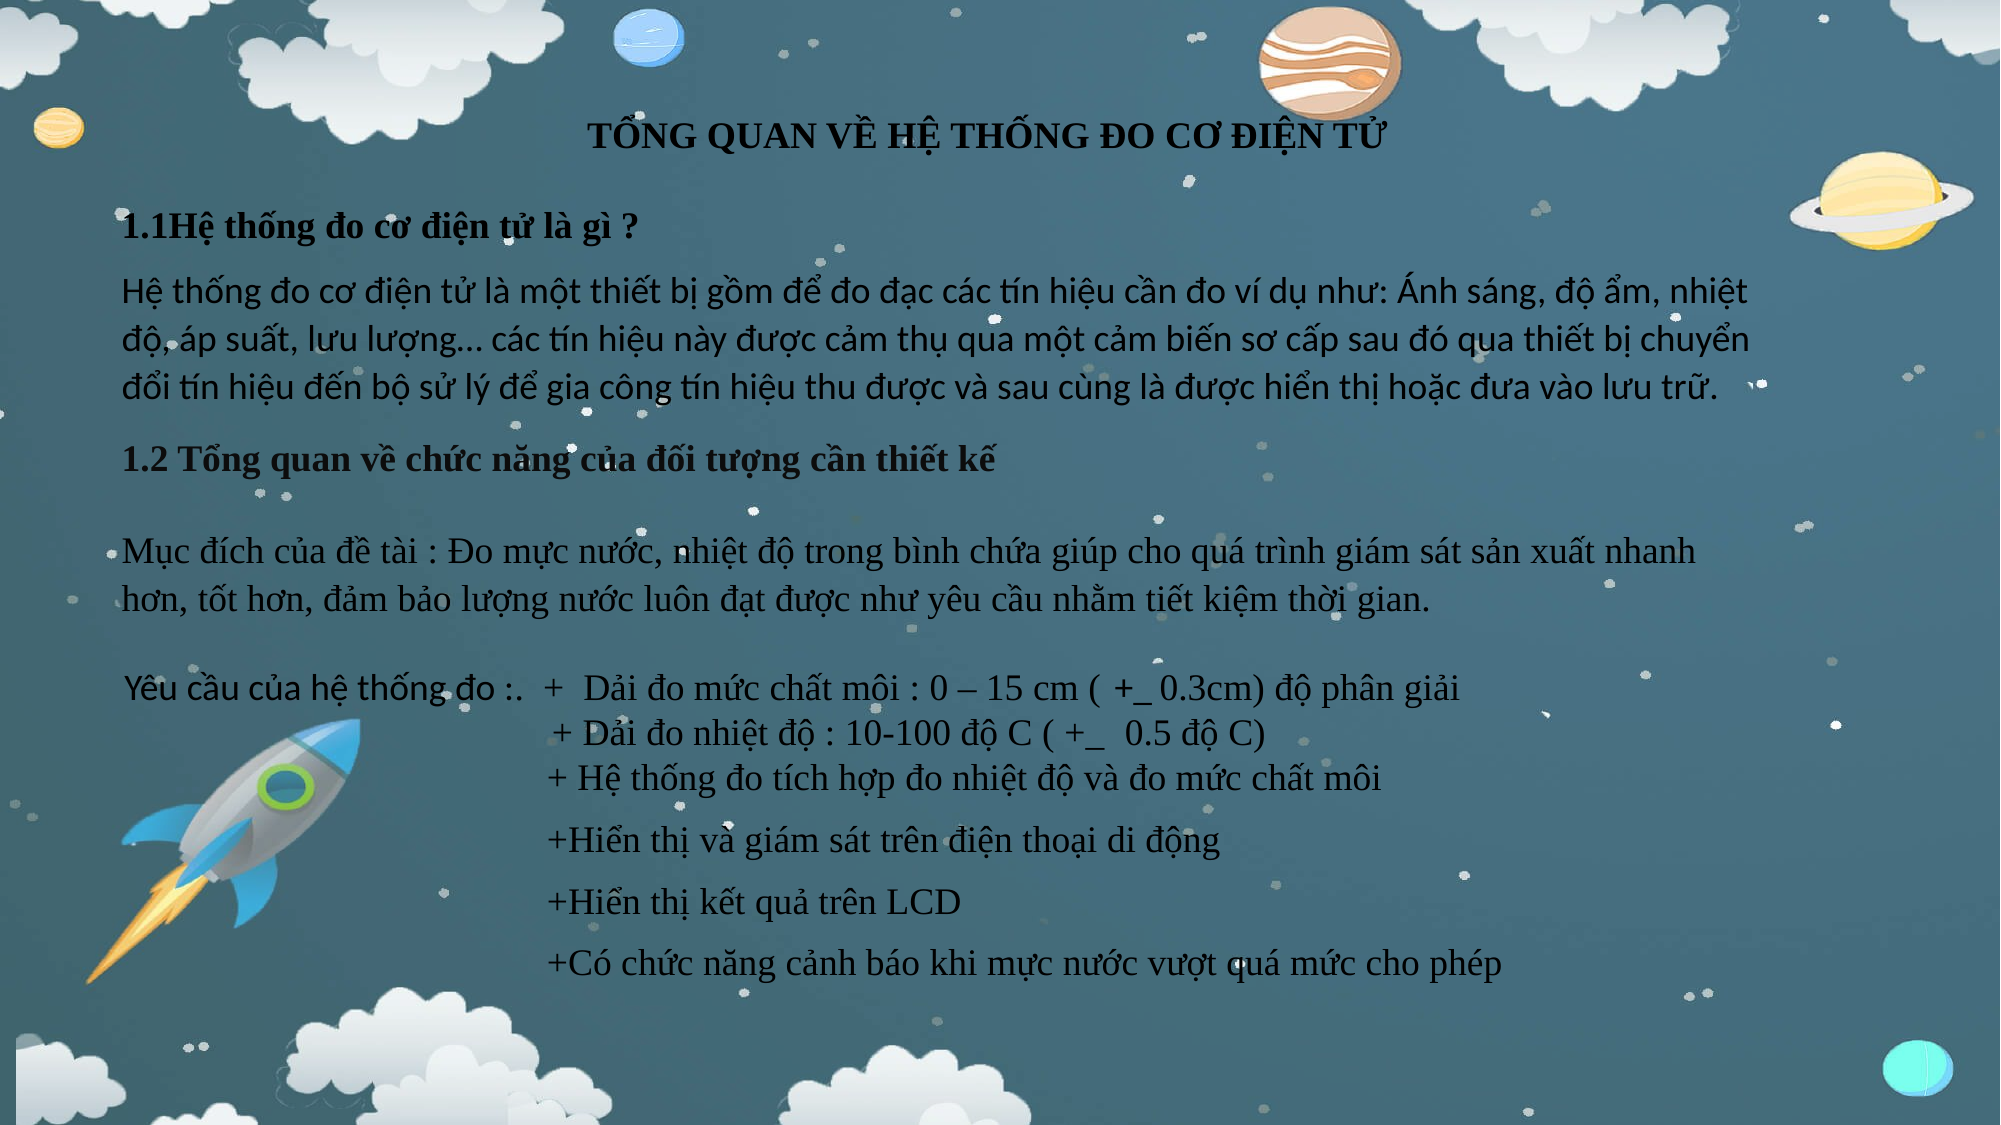

TỔNG QUAN VỀ HỆ THỐNG ĐO CƠ ĐIỆN TỬ
1.1Hệ thống đo cơ điện tử là gì ?
Hệ thống đo cơ điện tử là một thiết bị gồm để đo đạc các tín hiệu cần đo ví dụ như: Ánh sáng, độ ẩm, nhiệt độ, áp suất, lưu lượng… các tín hiệu này được cảm thụ qua một cảm biến sơ cấp sau đó qua thiết bị chuyển đổi tín hiệu đến bộ sử lý để gia công tín hiệu thu được và sau cùng là được hiển thị hoặc đưa vào lưu trữ.

1.2 Tổng quan về chức năng của đối tượng cần thiết kế
Mục đích của đề tài : Đo mực nước, nhiệt độ trong bình chứa giúp cho quá trình giám sát sản xuất nhanh hơn, tốt hơn, đảm bảo lượng nước luôn đạt được như yêu cầu nhằm tiết kiệm thời gian.
Yêu cầu của hệ thống đo :.  +  Dải đo mức chất môi : 0 – 15 cm (  +_ 0.3cm) độ phân giải
                                             + Dải đo nhiệt độ : 10-100 độ C ( +_   0.5 độ C)
     + Hệ thống đo tích hợp đo nhiệt độ và đo mức chất môi
     +Hiển thị và giám sát trên điện thoại di động
     +Hiển thị kết quả trên LCD
     +Có chức năng cảnh báo khi mực nước vượt quá mức cho phép